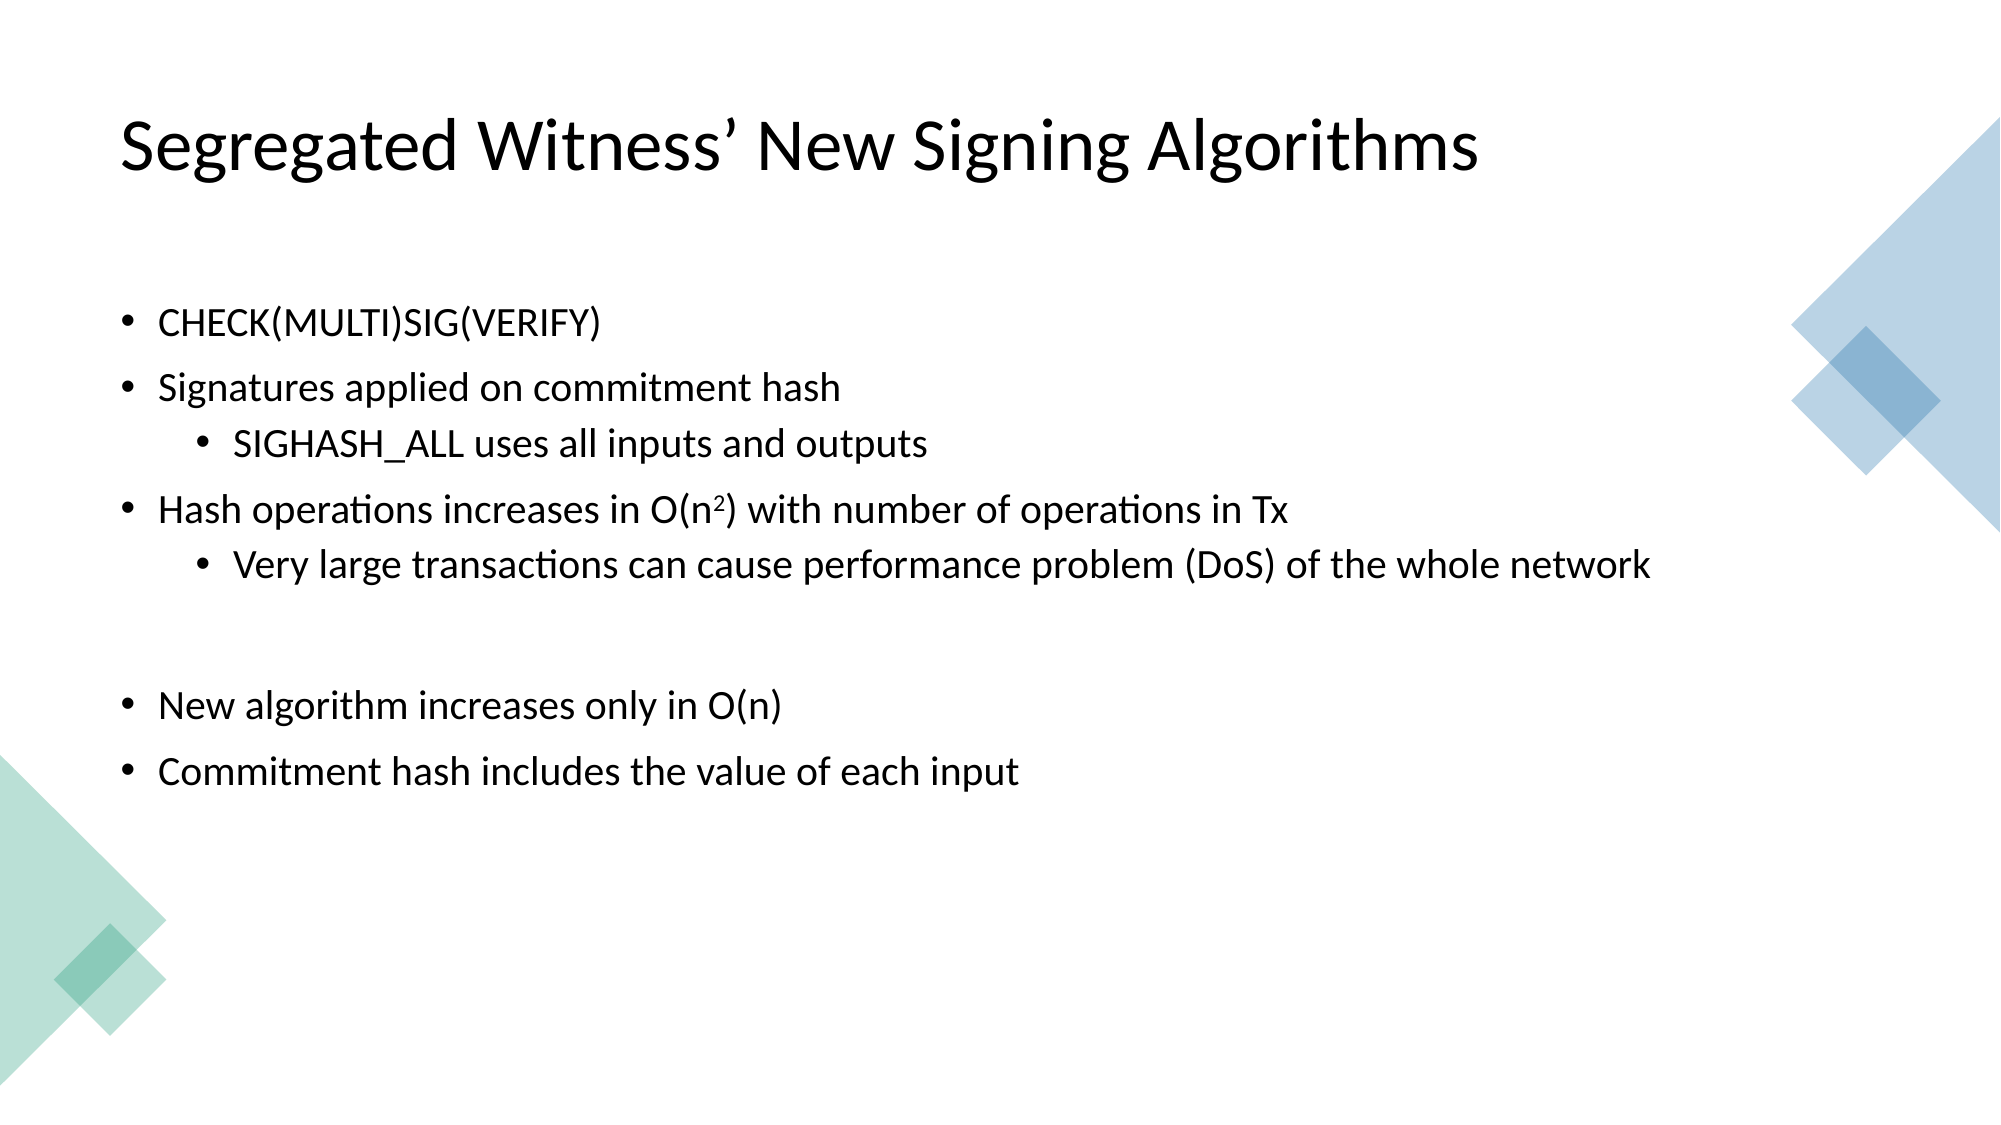

# Segregated Witness’ New Signing Algorithms

CHECK(MULTI)SIG(VERIFY)
Signatures applied on commitment hash
SIGHASH_ALL uses all inputs and outputs
Hash operations increases in O(n2) with number of operations in Tx
Very large transactions can cause performance problem (DoS) of the whole network

New algorithm increases only in O(n)
Commitment hash includes the value of each input